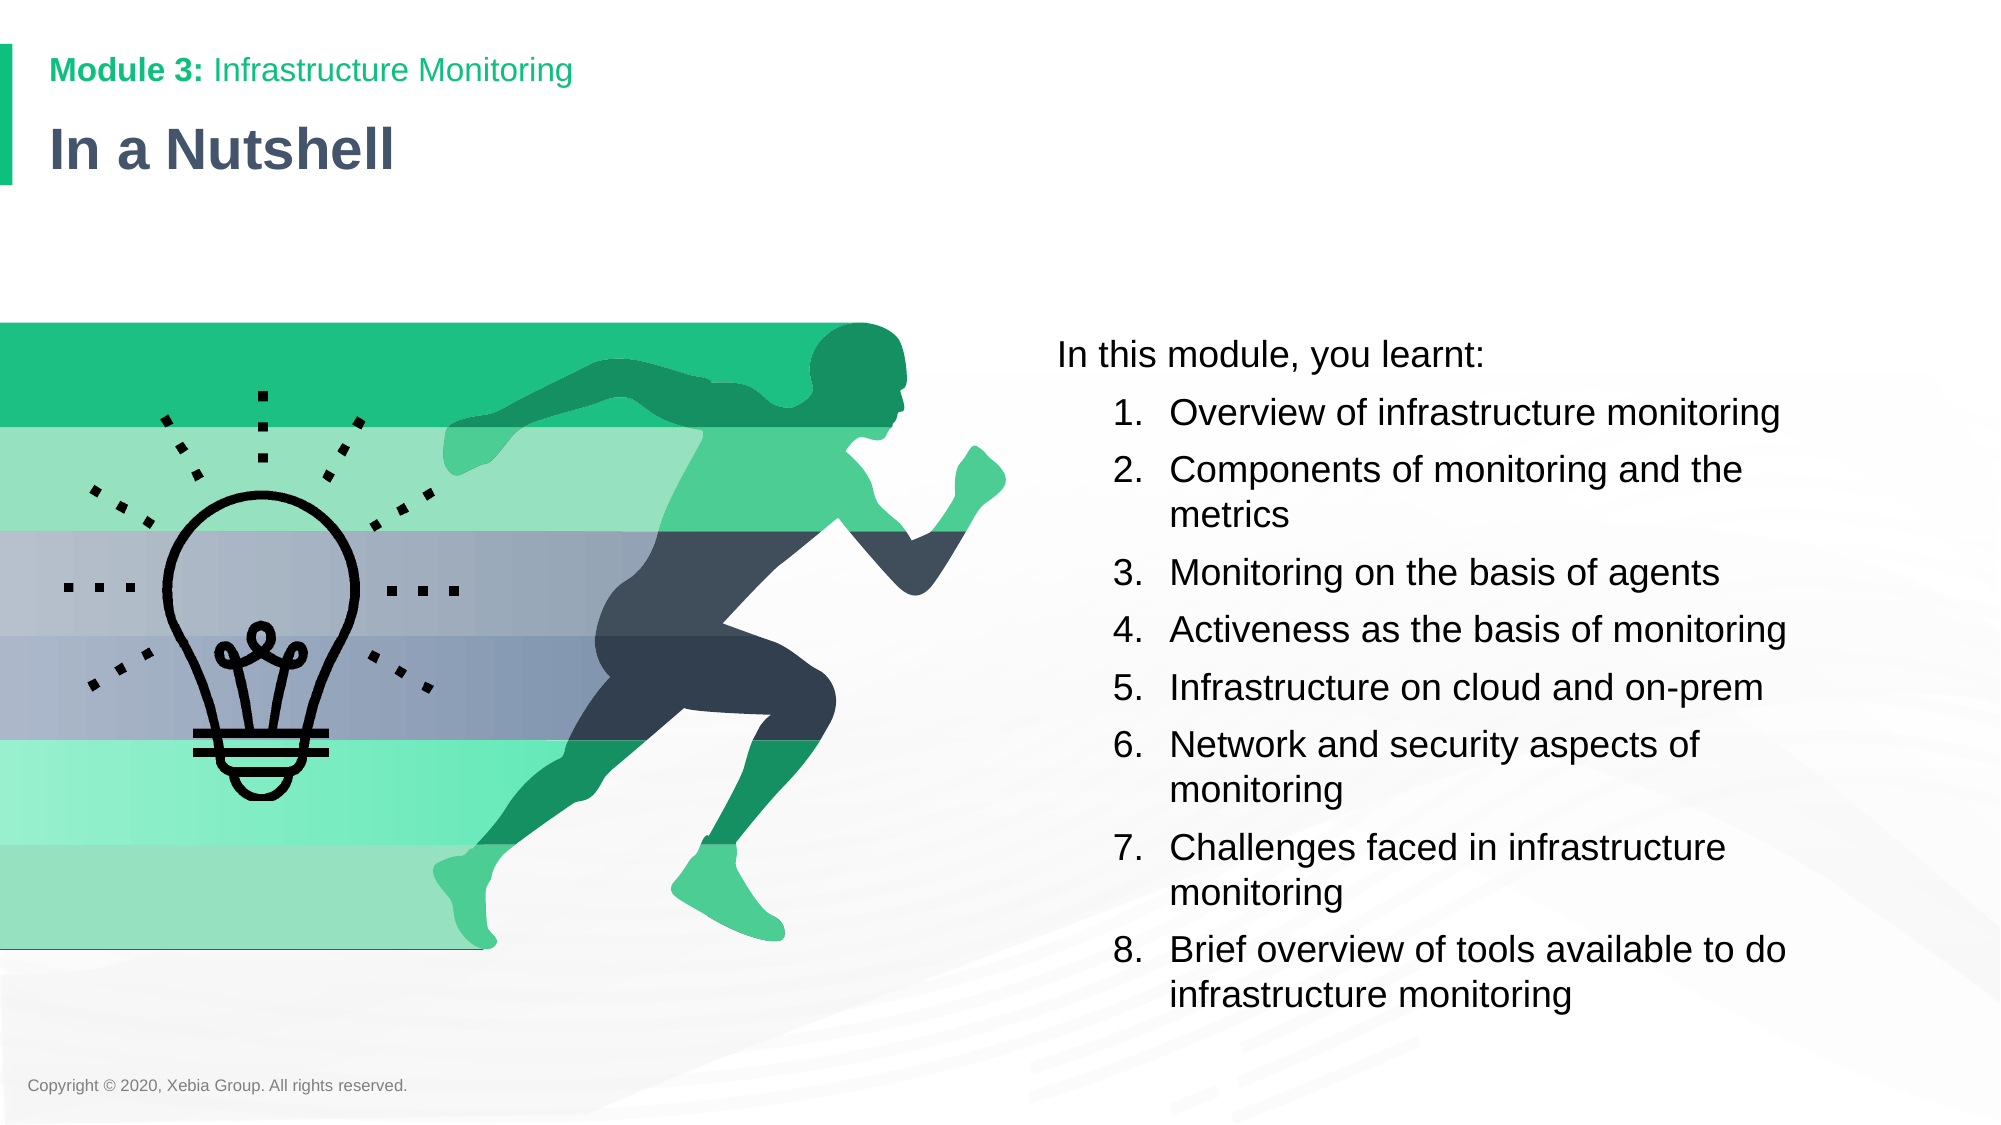

# In a Nutshell
In this module, you learnt:
Overview of infrastructure monitoring
Components of monitoring and the metrics
Monitoring on the basis of agents
Activeness as the basis of monitoring
Infrastructure on cloud and on-prem
Network and security aspects of monitoring
Challenges faced in infrastructure monitoring
Brief overview of tools available to do infrastructure monitoring